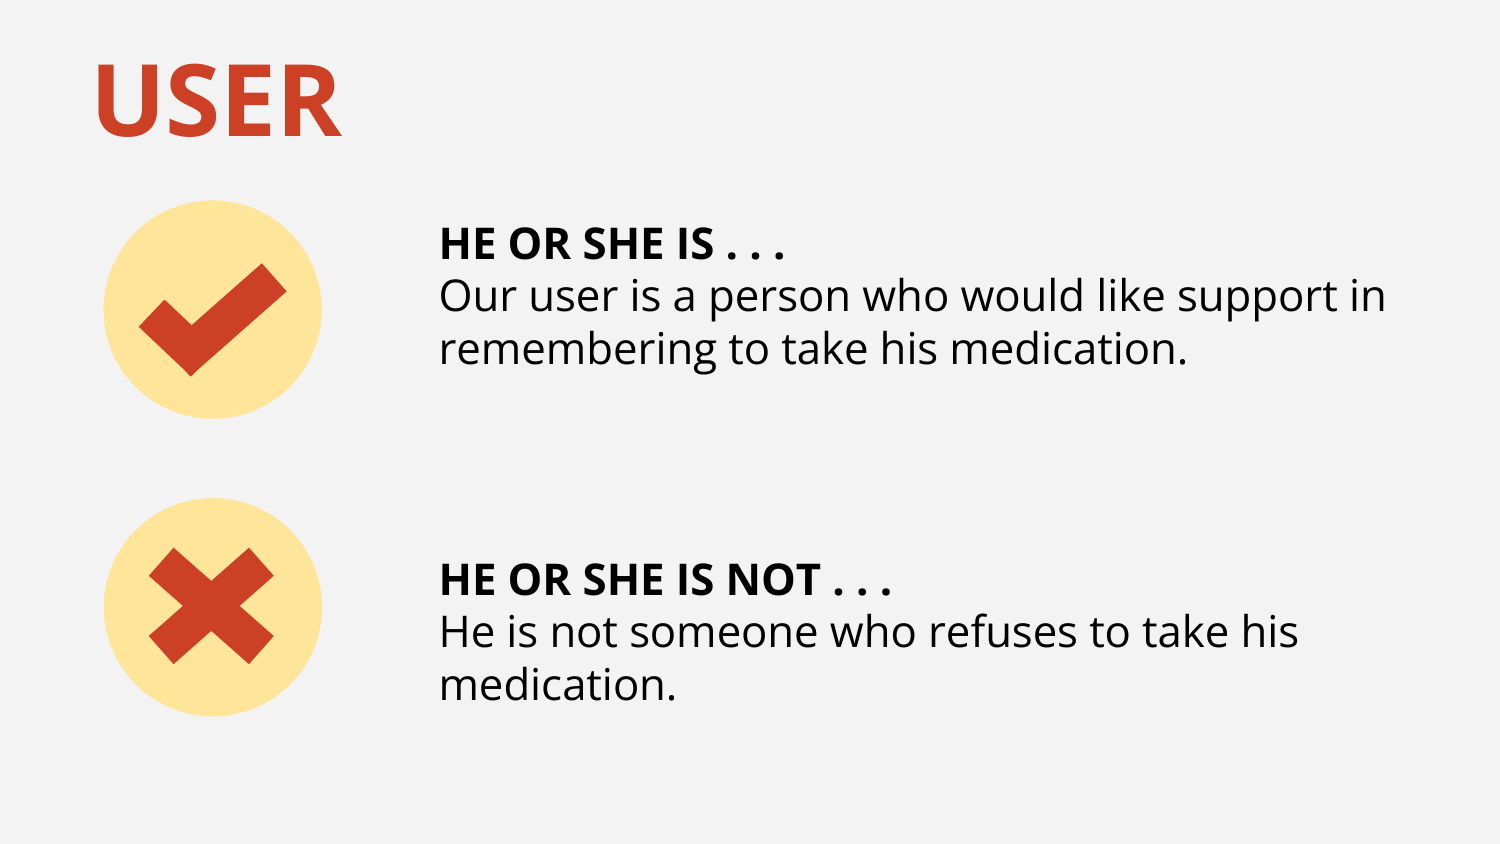

# USER
HE OR SHE IS . . .
Our user is a person who would like support in remembering to take his medication.

HE OR SHE IS NOT . . .
He is not someone who refuses to take his medication.